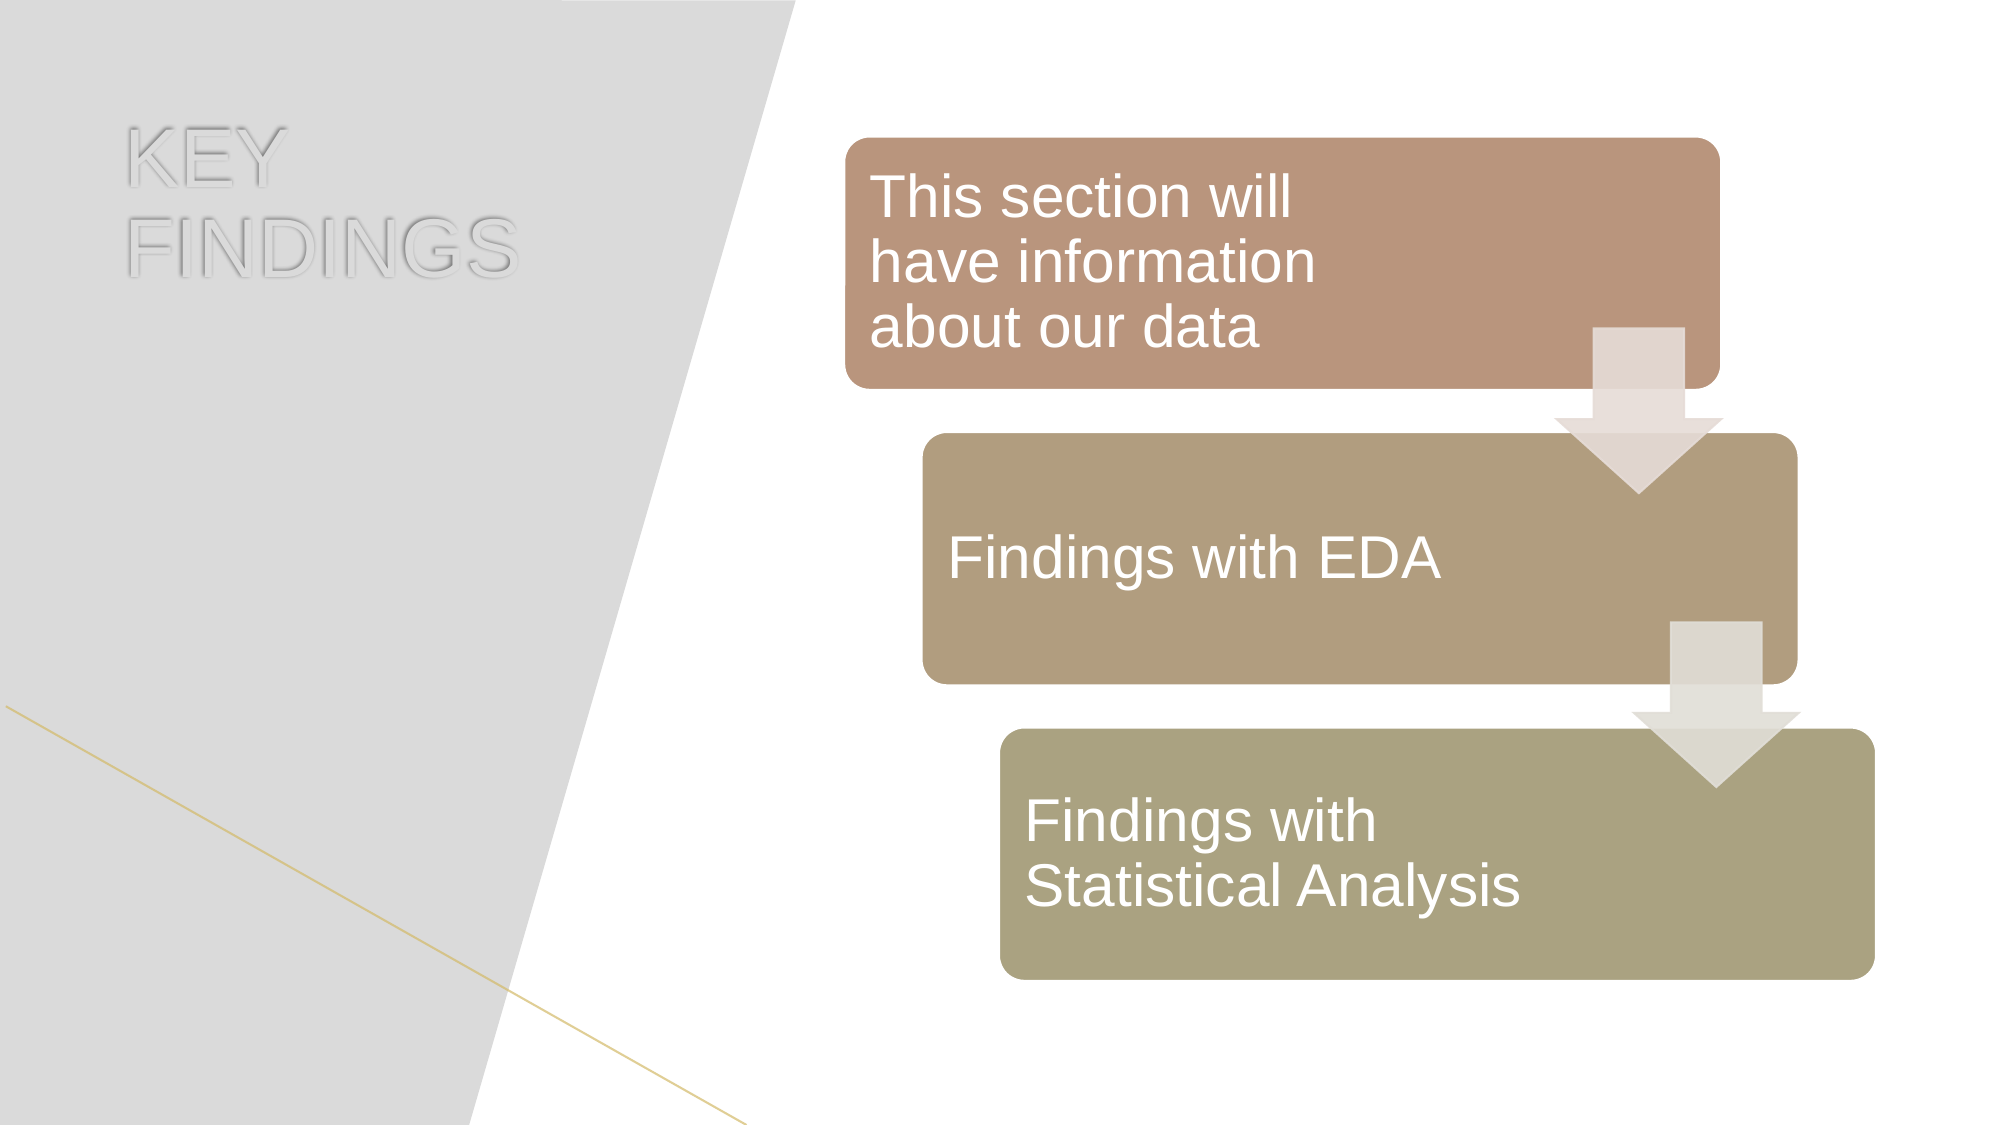

# KEY FINDINGS

This section will have information about our data

Findings with EDA

Findings with Statistical Analysis